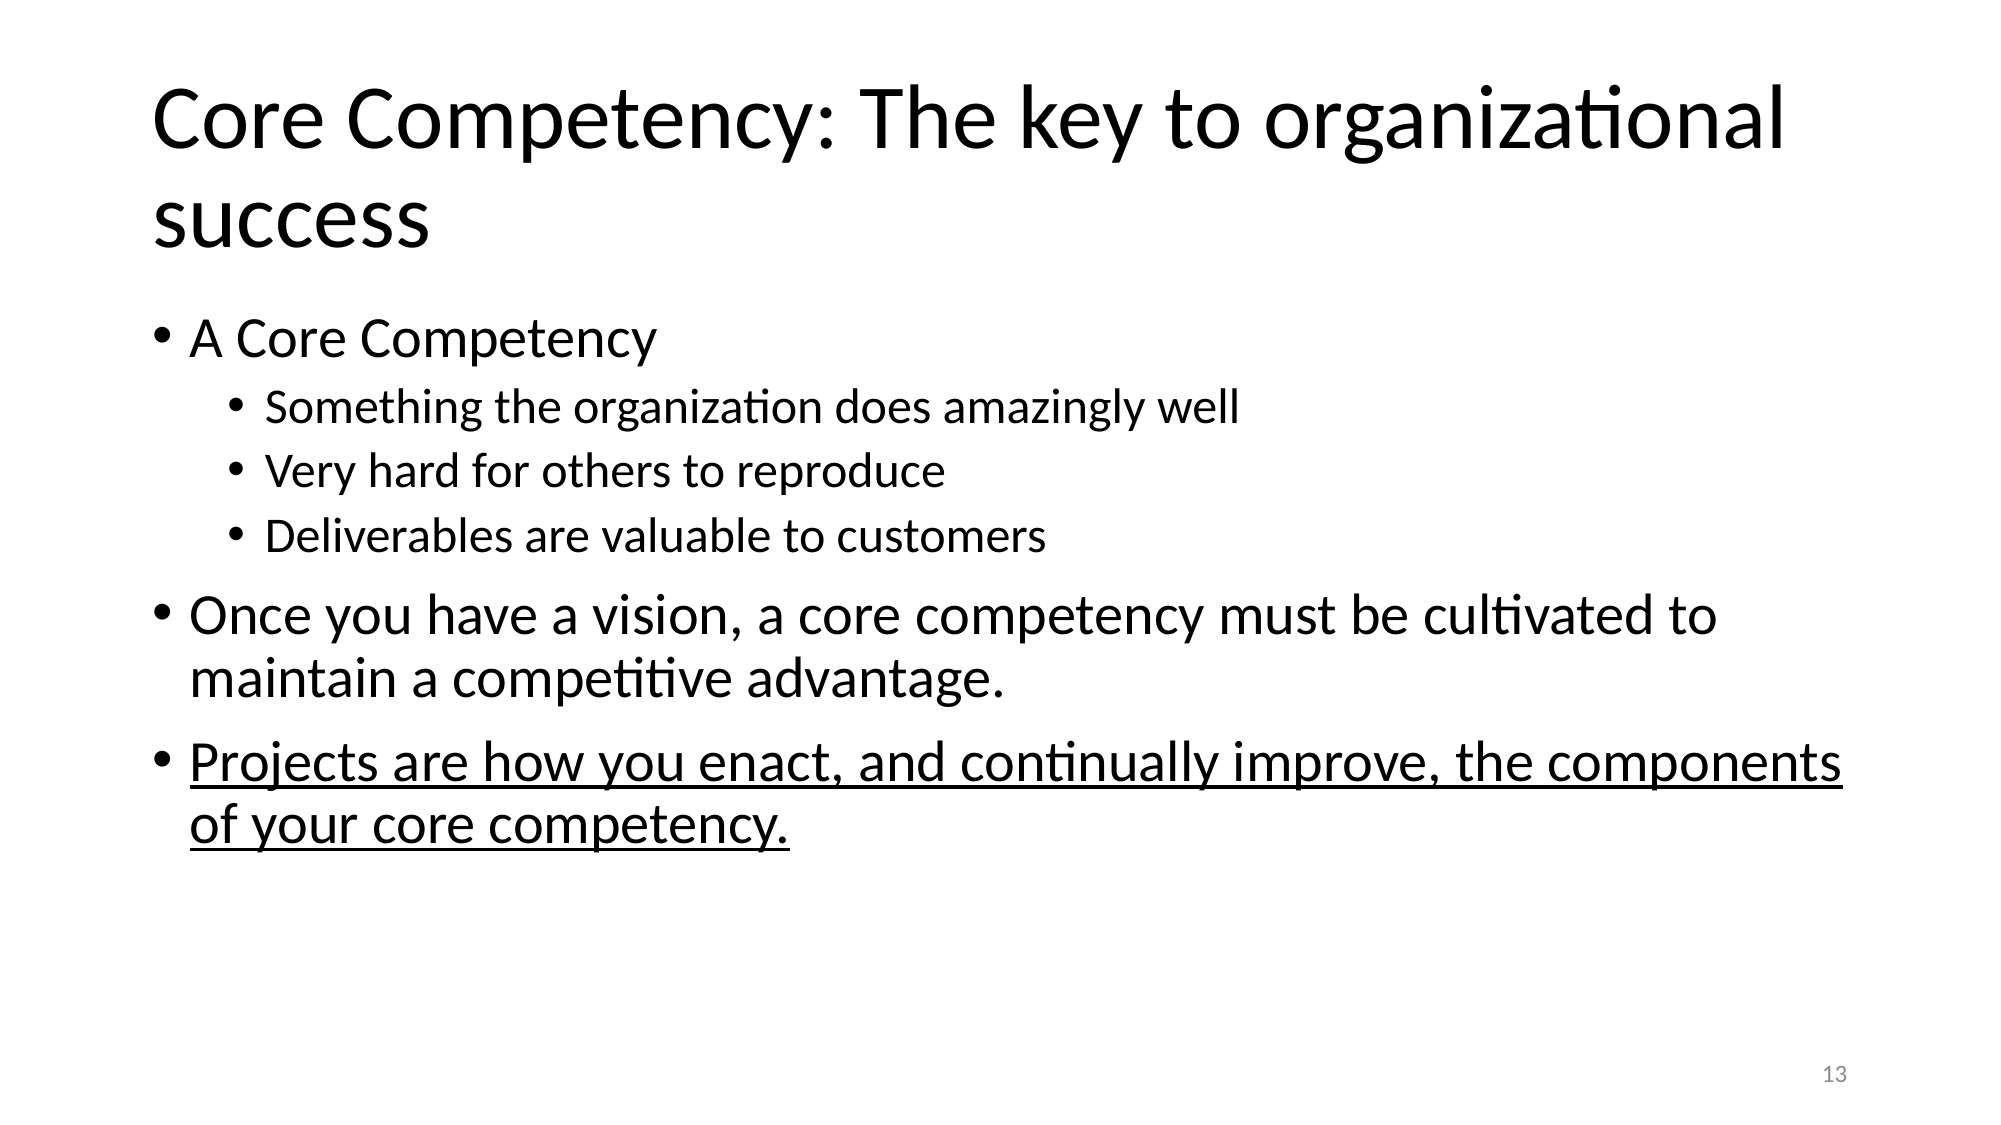

# Core Competency: The key to organizational success
A Core Competency
Something the organization does amazingly well
Very hard for others to reproduce
Deliverables are valuable to customers
Once you have a vision, a core competency must be cultivated to maintain a competitive advantage.
Projects are how you enact, and continually improve, the components of your core competency.
13